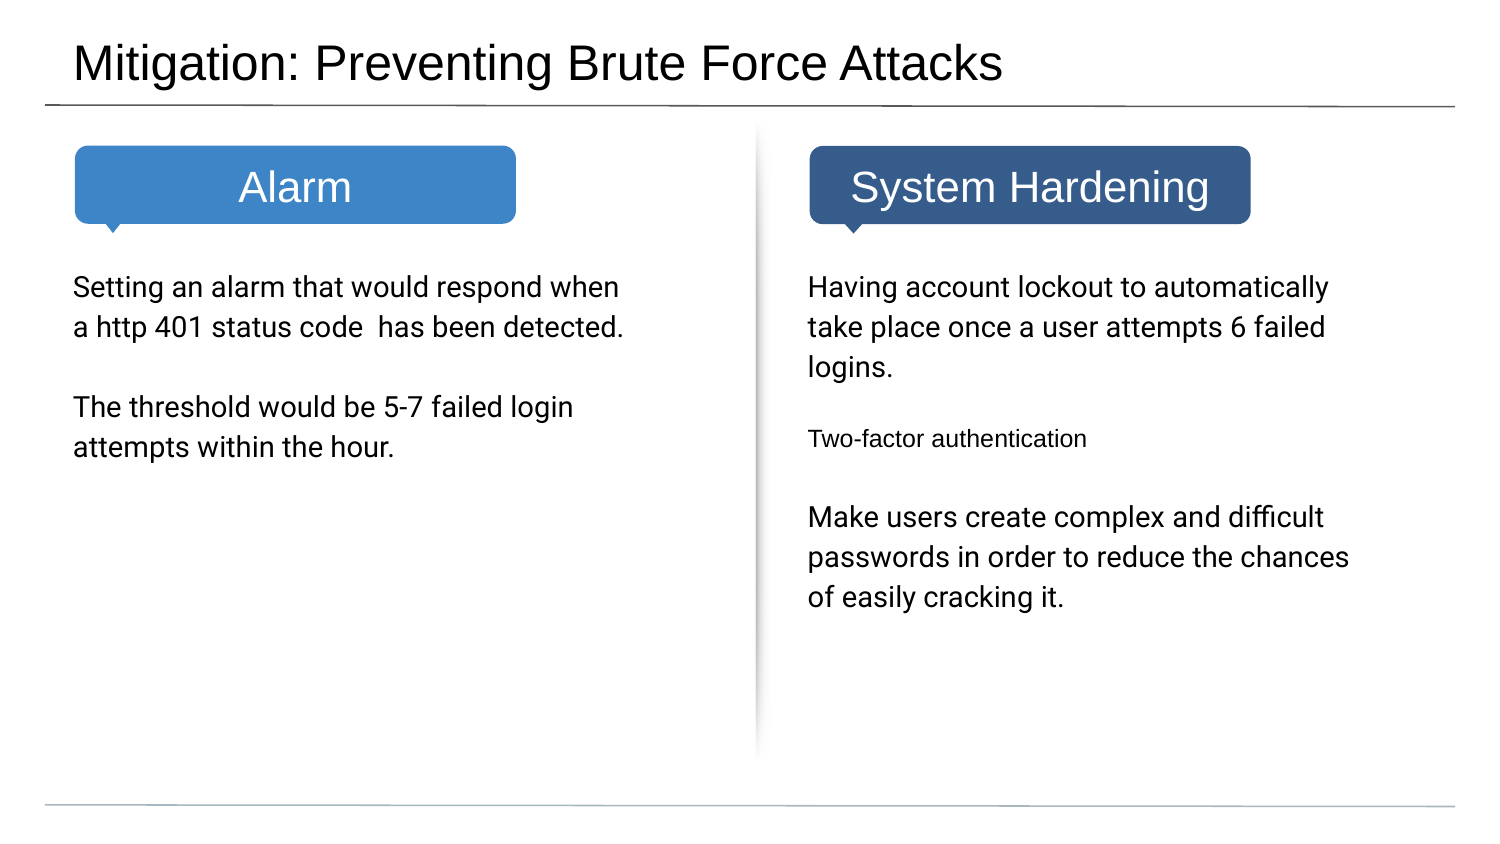

# Mitigation: Preventing Brute Force Attacks
Setting an alarm that would respond when a http 401 status code  has been detected.

The threshold would be 5-7 failed login attempts within the hour.

Having account lockout to automatically take place once a user attempts 6 failed logins.

Two-factor authentication

Make users create complex and difficult passwords in order to reduce the chances of easily cracking it.